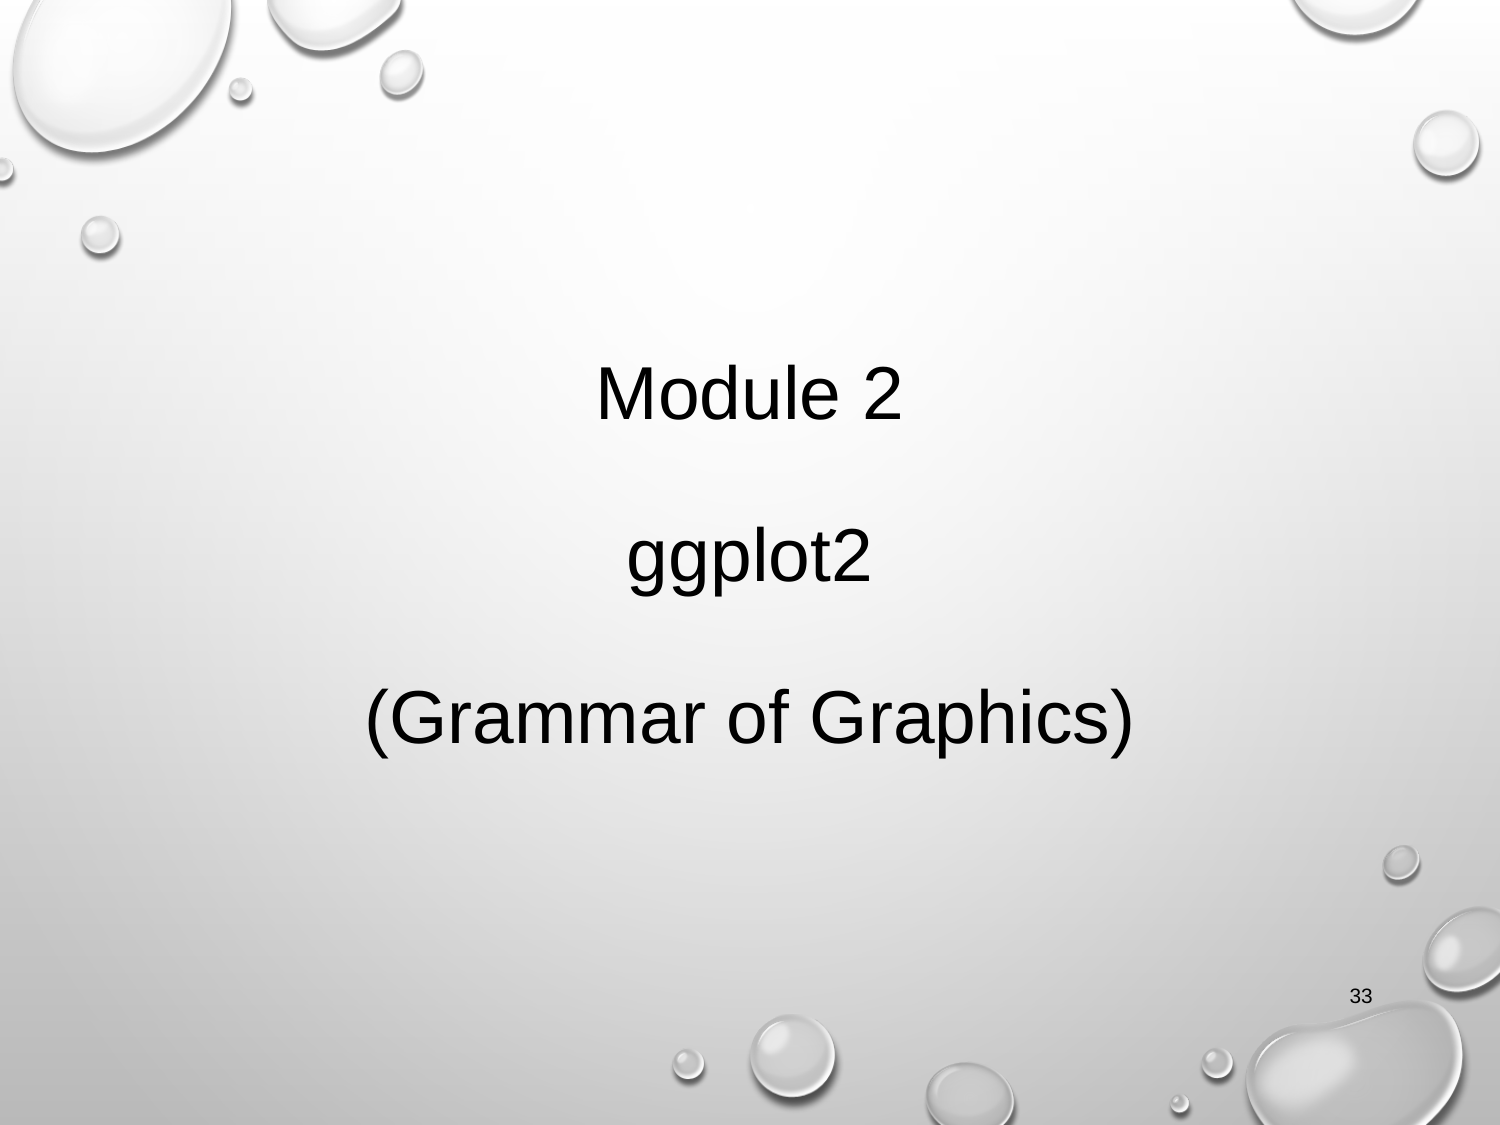

# Module 2 ggplot2 (Grammar of Graphics)
33